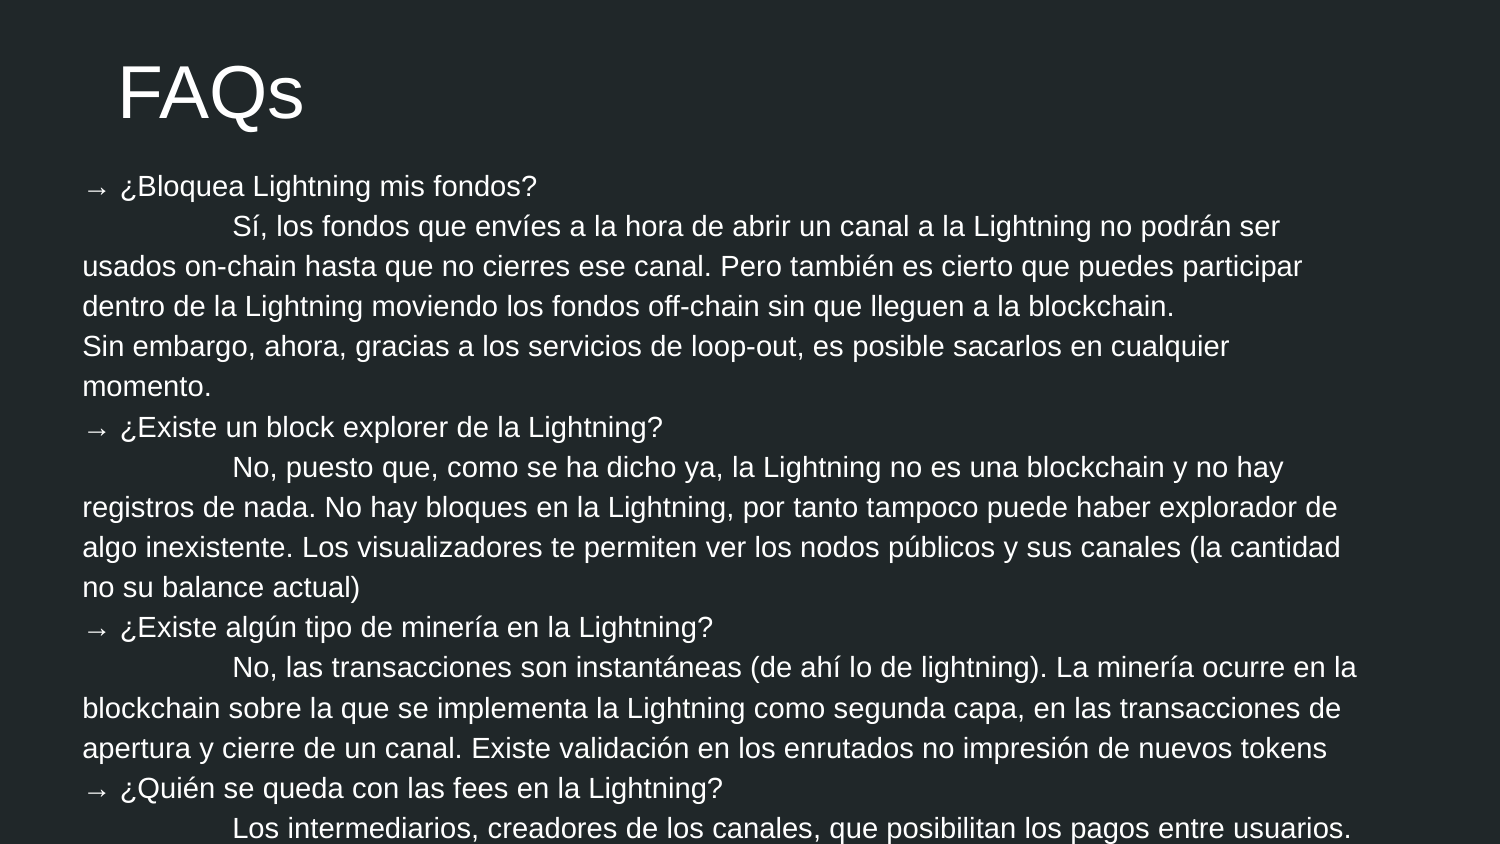

FAQs
→ ¿Bloquea Lightning mis fondos?
	Sí, los fondos que envíes a la hora de abrir un canal a la Lightning no podrán ser usados on-chain hasta que no cierres ese canal. Pero también es cierto que puedes participar dentro de la Lightning moviendo los fondos off-chain sin que lleguen a la blockchain.
Sin embargo, ahora, gracias a los servicios de loop-out, es posible sacarlos en cualquier momento.
→ ¿Existe un block explorer de la Lightning?
	No, puesto que, como se ha dicho ya, la Lightning no es una blockchain y no hay registros de nada. No hay bloques en la Lightning, por tanto tampoco puede haber explorador de algo inexistente. Los visualizadores te permiten ver los nodos públicos y sus canales (la cantidad no su balance actual)
→ ¿Existe algún tipo de minería en la Lightning?
	No, las transacciones son instantáneas (de ahí lo de lightning). La minería ocurre en la blockchain sobre la que se implementa la Lightning como segunda capa, en las transacciones de apertura y cierre de un canal. Existe validación en los enrutados no impresión de nuevos tokens
→ ¿Quién se queda con las fees en la Lightning?
	Los intermediarios, creadores de los canales, que posibilitan los pagos entre usuarios.